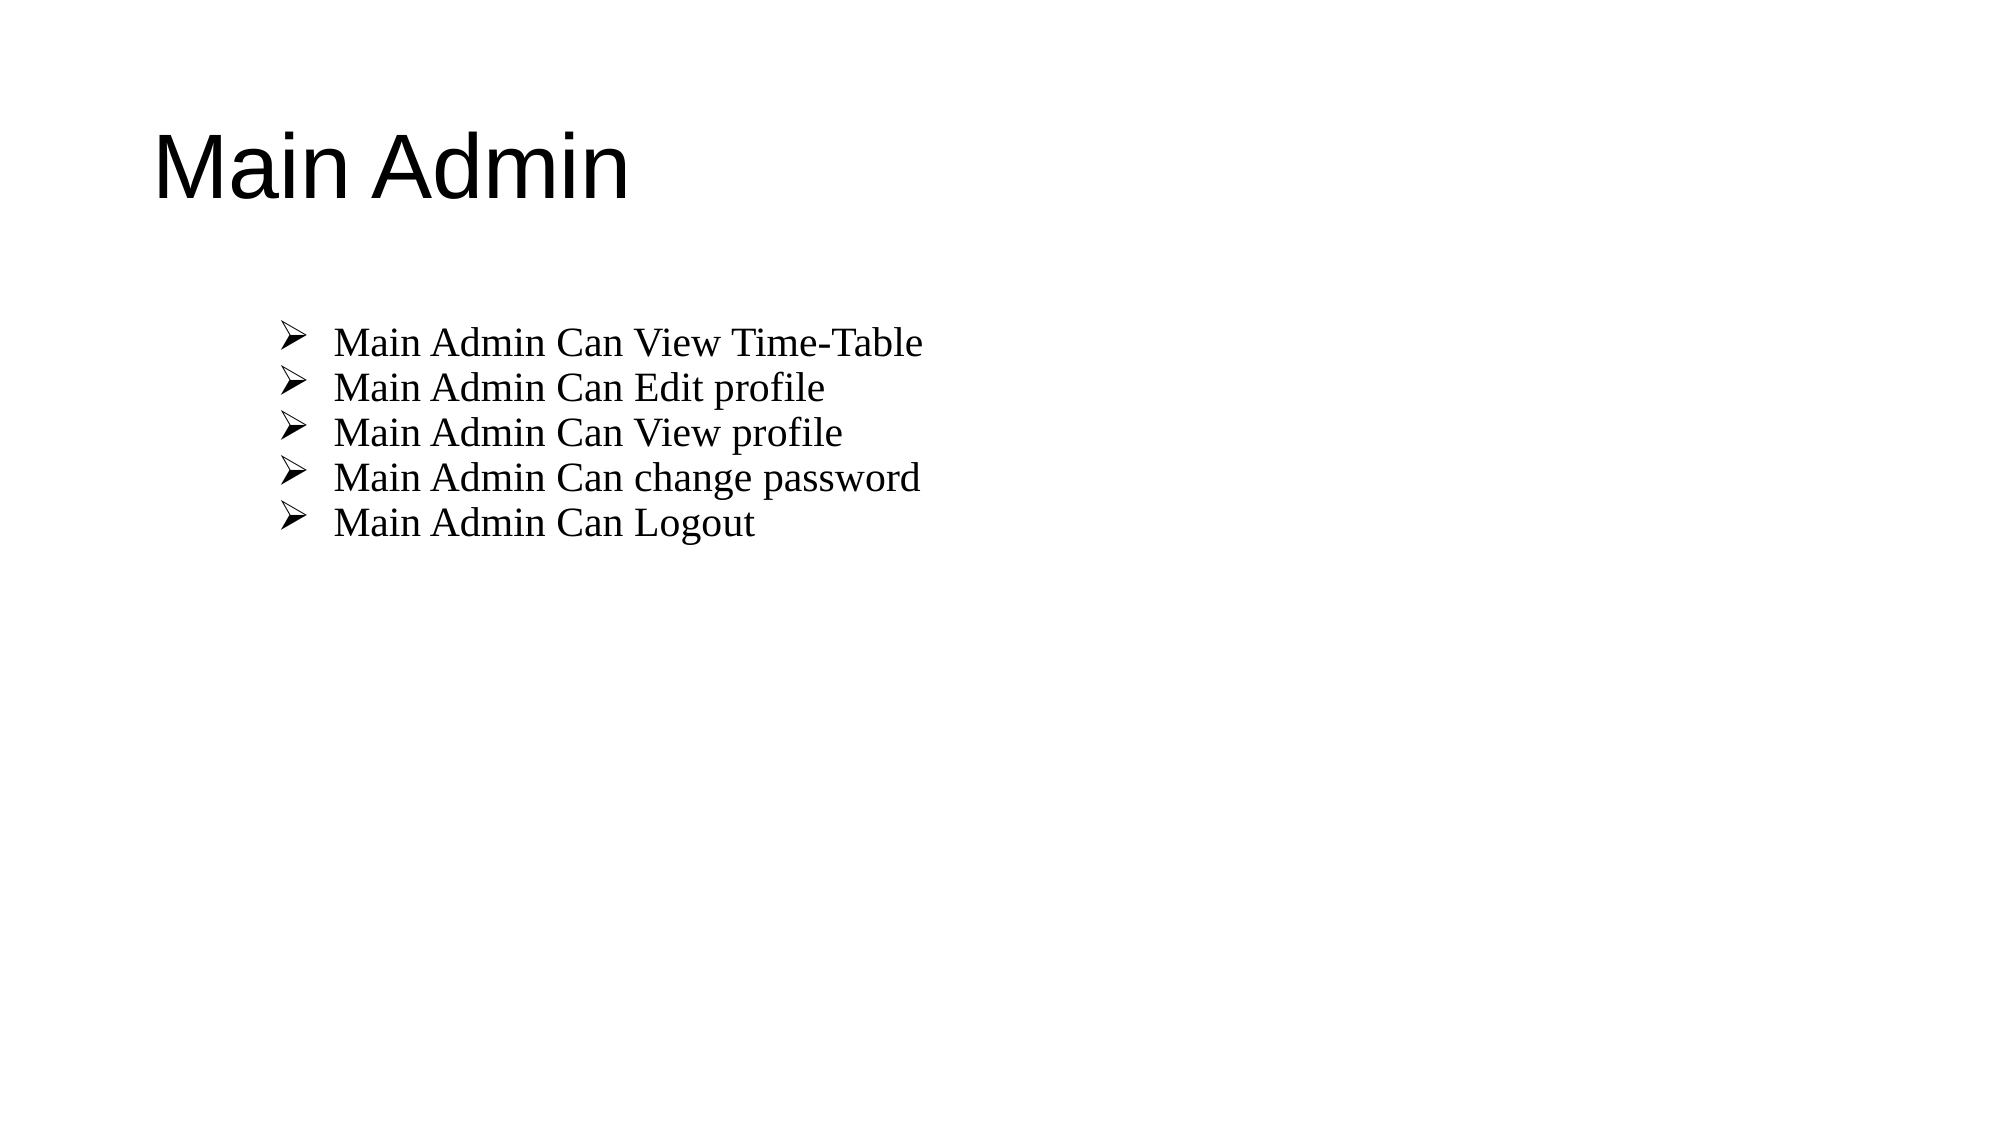

# Main Admin
Main Admin Can View Time-Table
Main Admin Can Edit profile
Main Admin Can View profile
Main Admin Can change password
Main Admin Can Logout